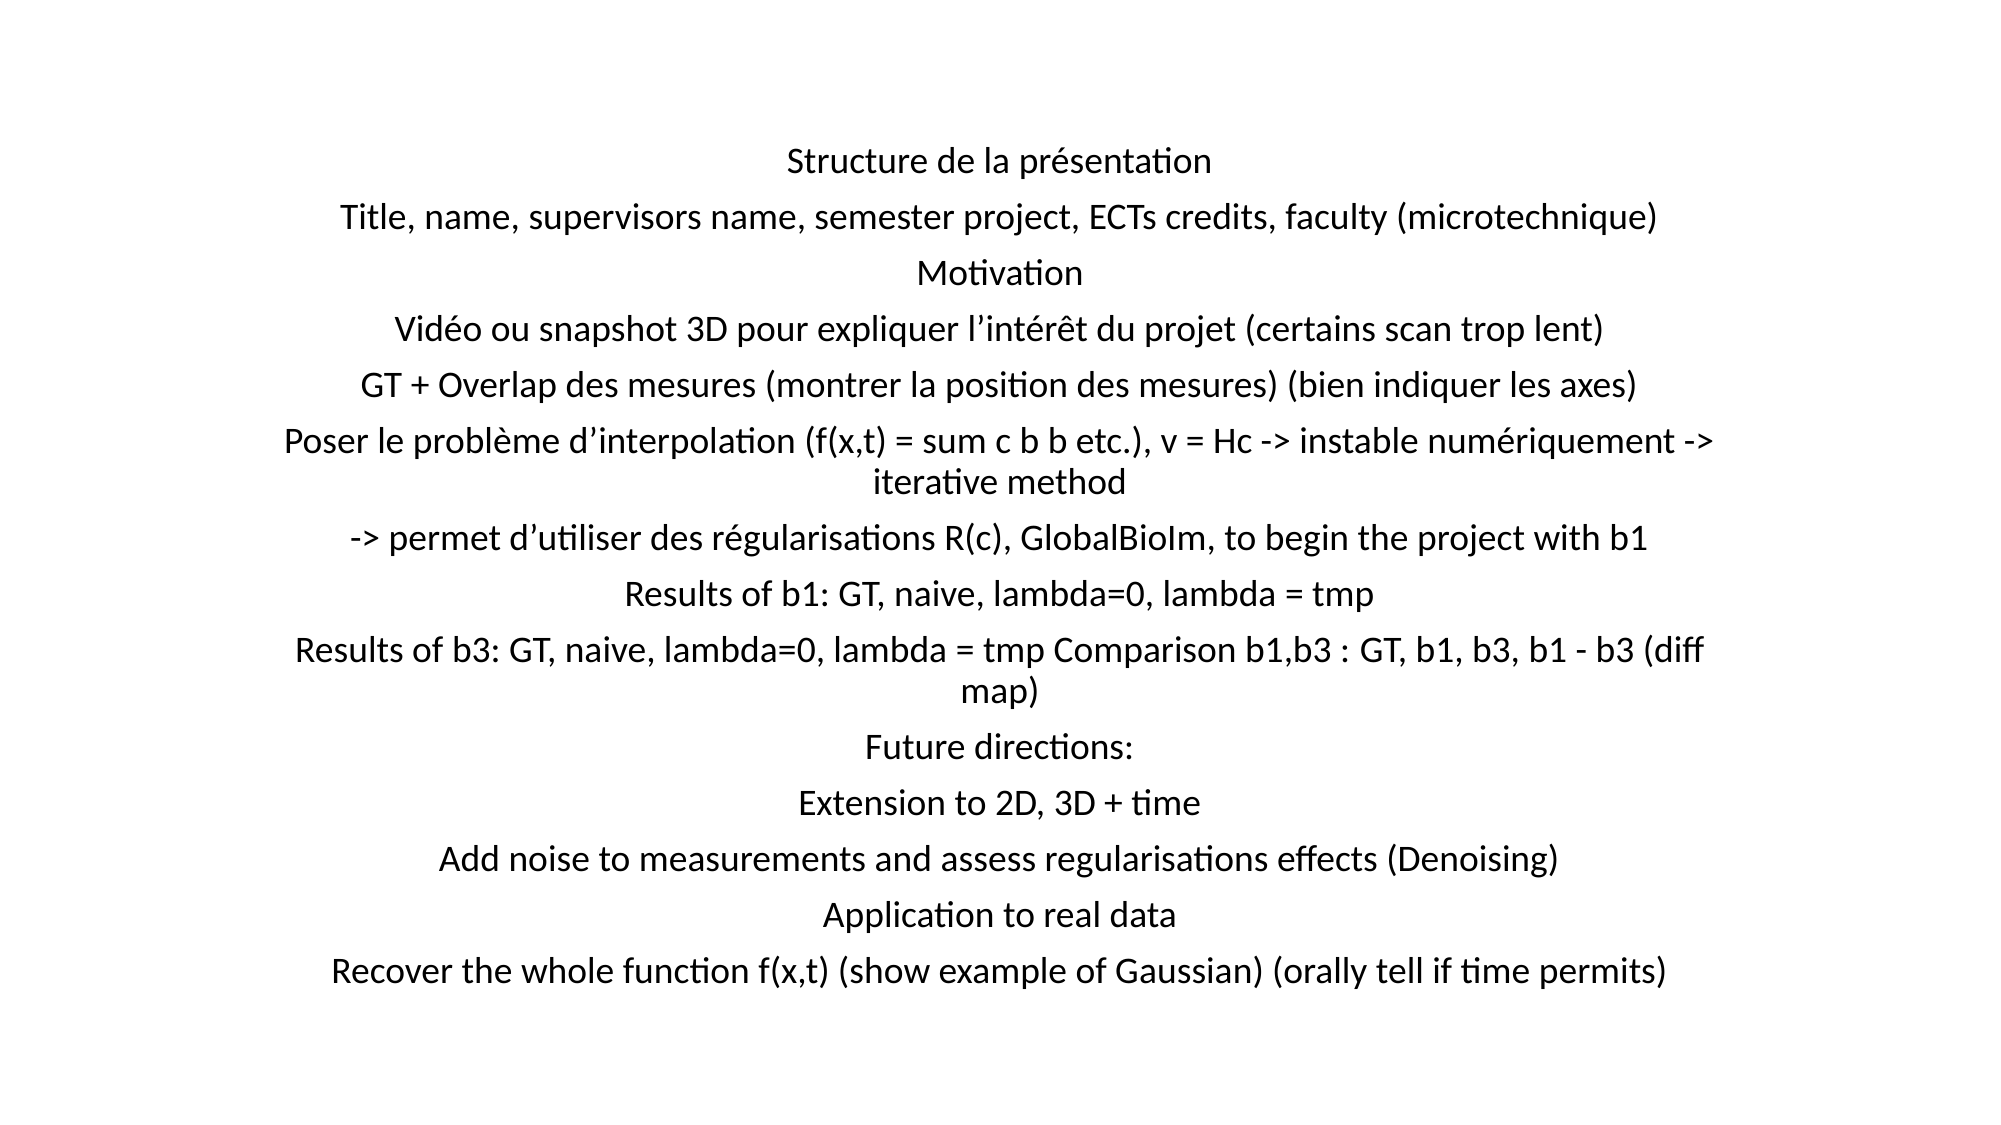

Structure de la présentation
Title, name, supervisors name, semester project, ECTs credits, faculty (microtechnique)
Motivation
Vidéo ou snapshot 3D pour expliquer l’intérêt du projet (certains scan trop lent)
GT + Overlap des mesures (montrer la position des mesures) (bien indiquer les axes)
Poser le problème d’interpolation (f(x,t) = sum c b b etc.), v = Hc -> instable numériquement -> iterative method
-> permet d’utiliser des régularisations R(c), GlobalBioIm, to begin the project with b1
Results of b1: GT, naive, lambda=0, lambda = tmp
Results of b3: GT, naive, lambda=0, lambda = tmp Comparison b1,b3 : GT, b1, b3, b1 - b3 (diff map)
Future directions:
Extension to 2D, 3D + time
Add noise to measurements and assess regularisations effects (Denoising)
Application to real data
Recover the whole function f(x,t) (show example of Gaussian) (orally tell if time permits)